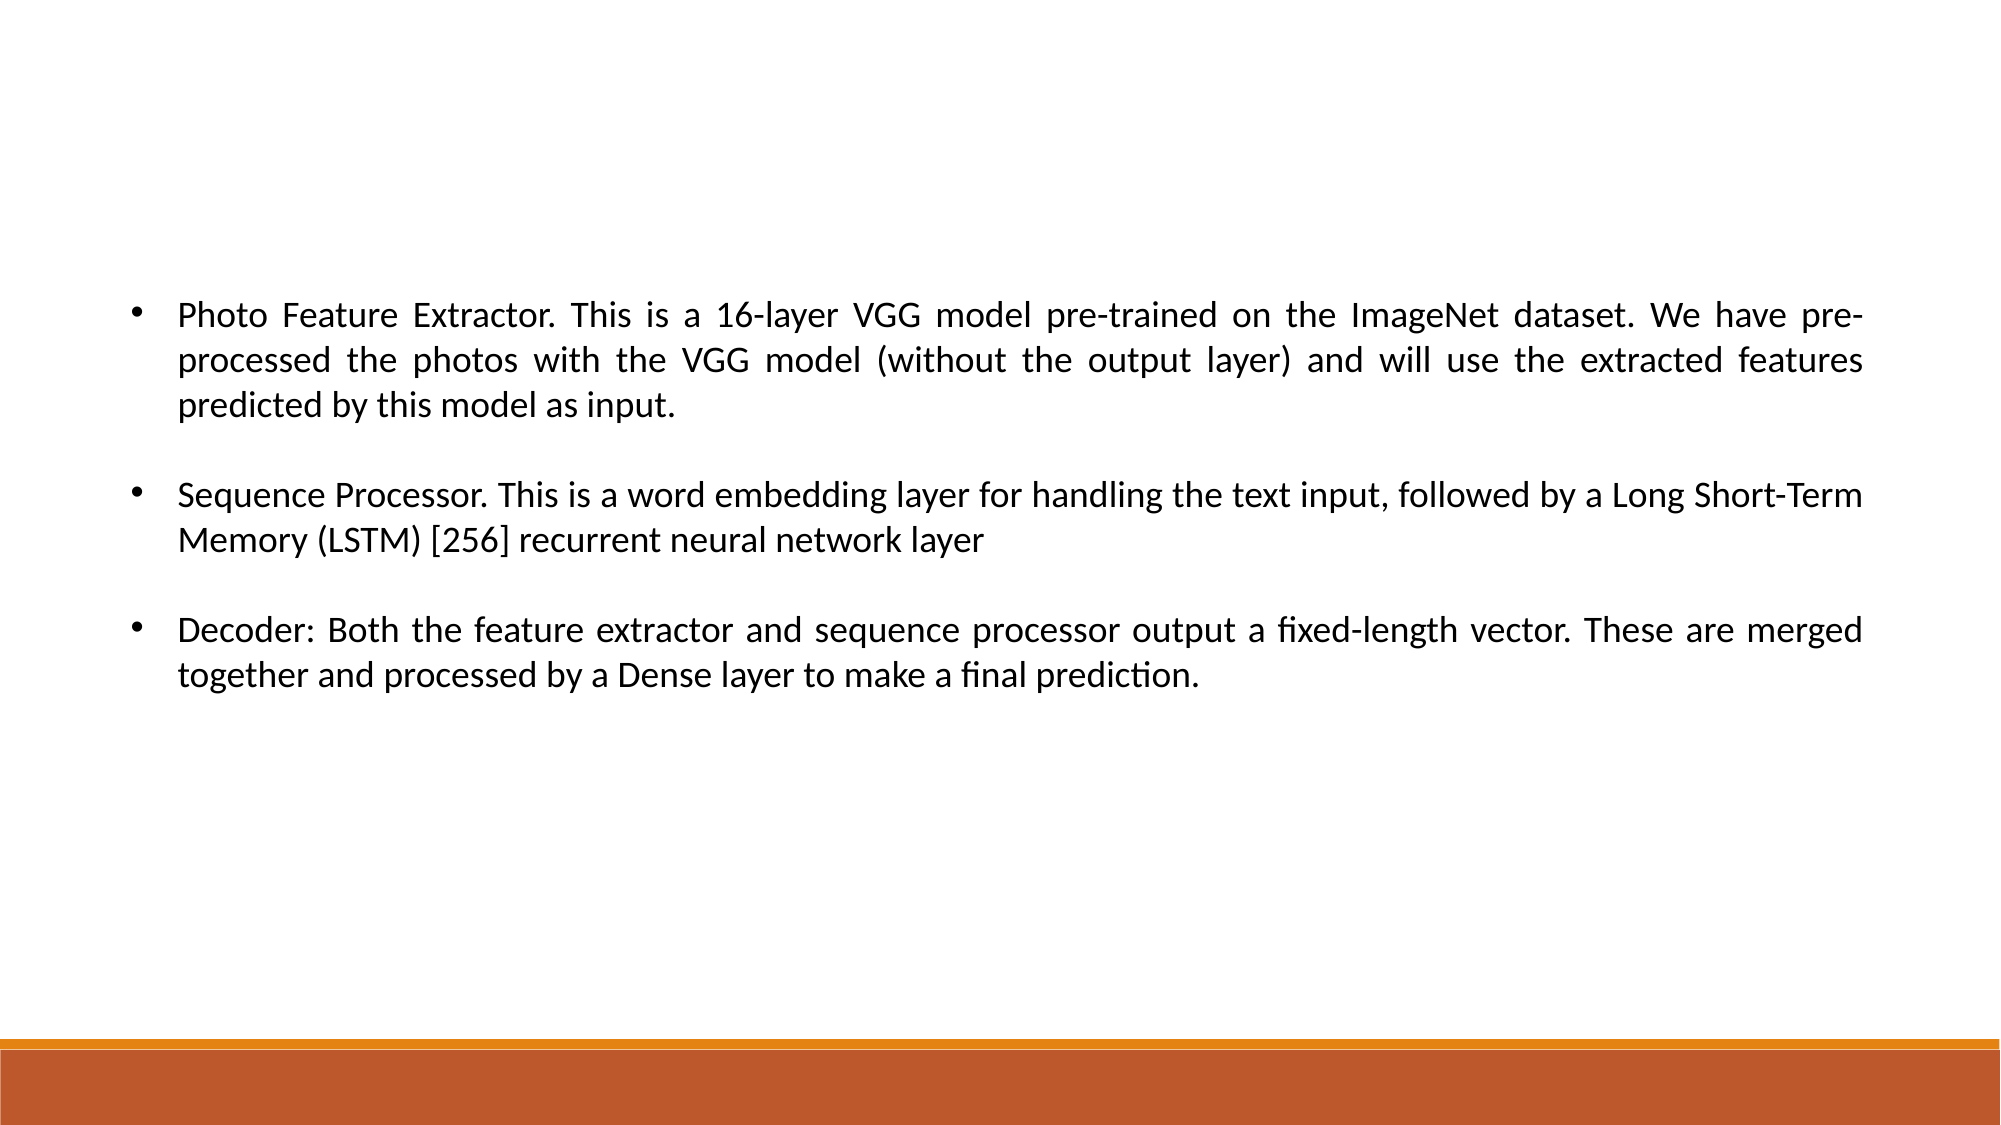

Photo Feature Extractor. This is a 16-layer VGG model pre-trained on the ImageNet dataset. We have pre-processed the photos with the VGG model (without the output layer) and will use the extracted features predicted by this model as input.

Sequence Processor. This is a word embedding layer for handling the text input, followed by a Long Short-Term Memory (LSTM) [256] recurrent neural network layer

Decoder: Both the feature extractor and sequence processor output a fixed-length vector. These are merged together and processed by a Dense layer to make a final prediction.